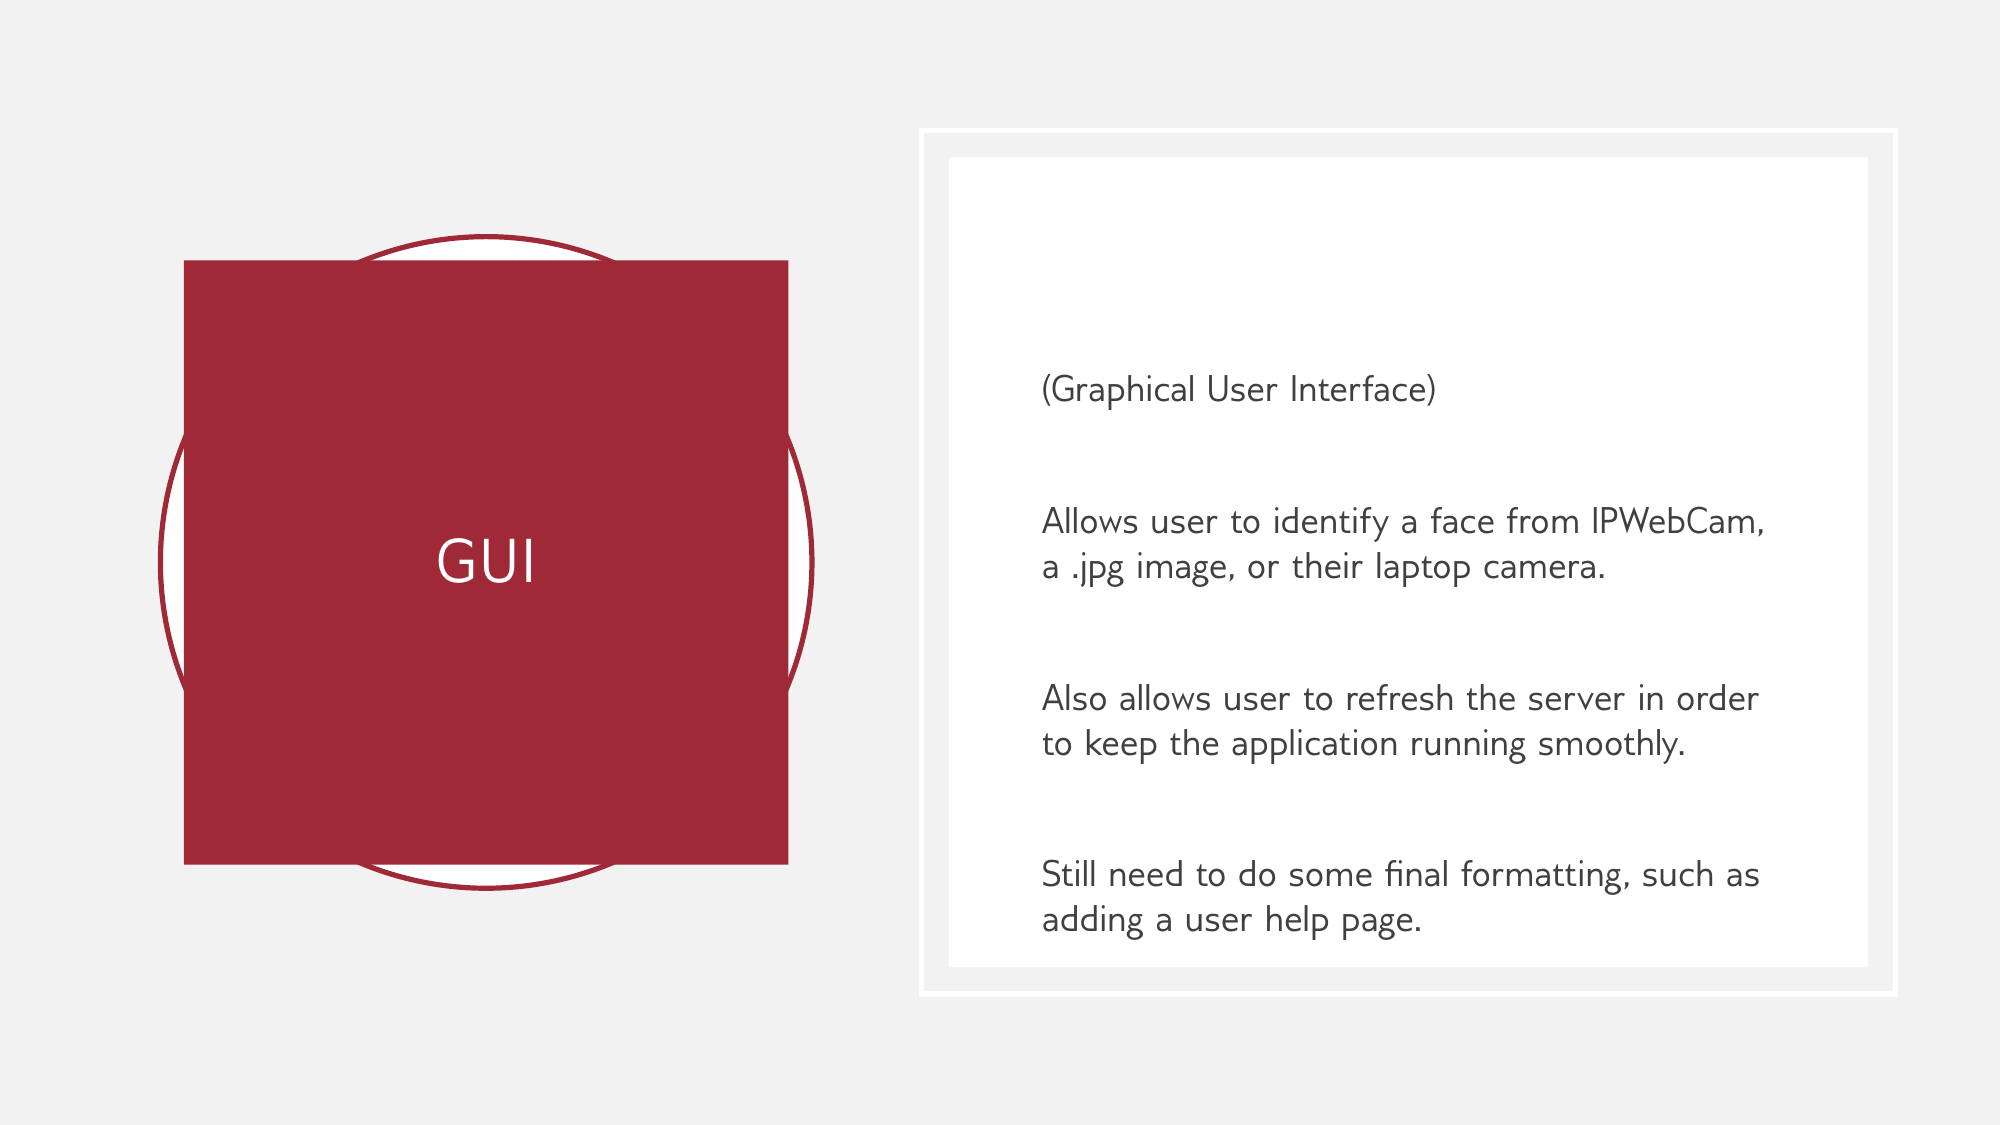

# GUI
(Graphical User Interface)

Allows user to identify a face from IPWebCam, a .jpg image, or their laptop camera.

Also allows user to refresh the server in order to keep the application running smoothly.

Still need to do some final formatting, such as adding a user help page.